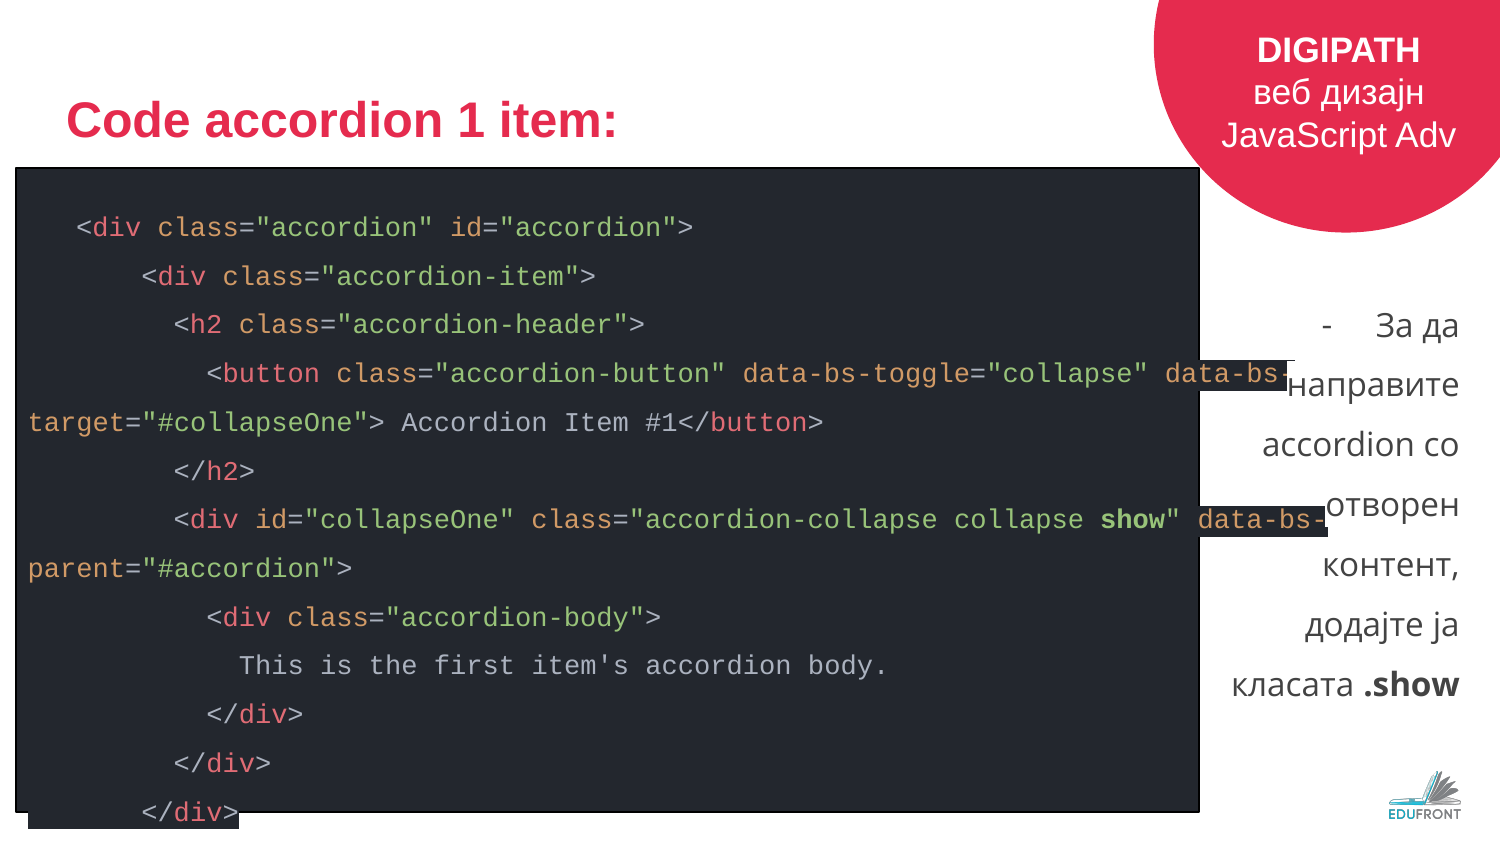

# Code accordion 1 item:

   <div class="accordion" id="accordion">
       <div class="accordion-item">
         <h2 class="accordion-header">
           <button class="accordion-button" data-bs-toggle="collapse" data-bs-target="#collapseOne"> Accordion Item #1</button>
         </h2>
         <div id="collapseOne" class="accordion-collapse collapse show" data-bs-parent="#accordion">
           <div class="accordion-body">
             This is the first item's accordion body.
           </div>
         </div>
       </div>
За да направите accordion со отворен контент, додајте ја класата .show